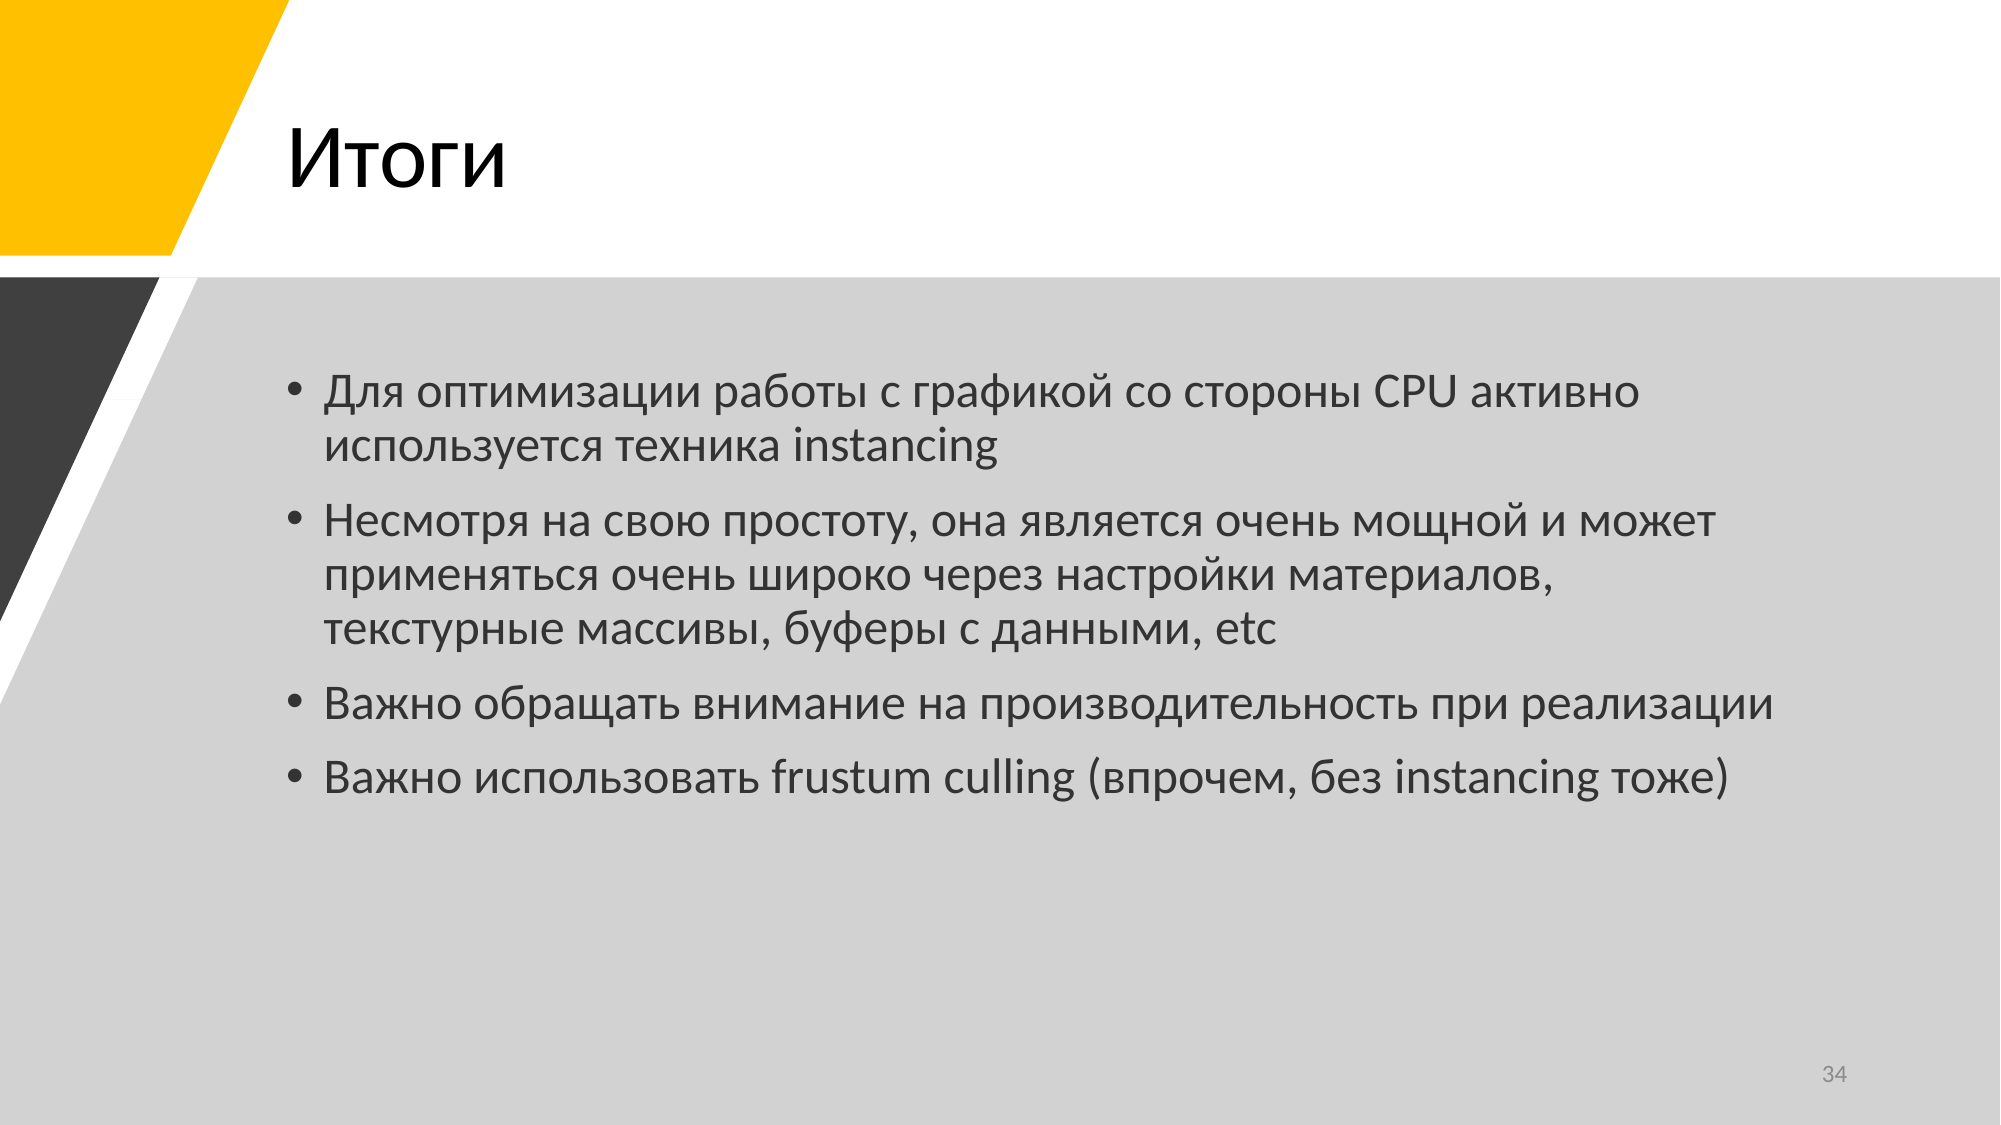

# Итоги

Для оптимизации работы с графикой со стороны CPU активно используется техника instancing
Несмотря на свою простоту, она является очень мощной и может применяться очень широко через настройки материалов, текстурные массивы, буферы с данными, etc
Важно обращать внимание на производительность при реализации
Важно использовать frustum culling (впрочем, без instancing тоже)
34